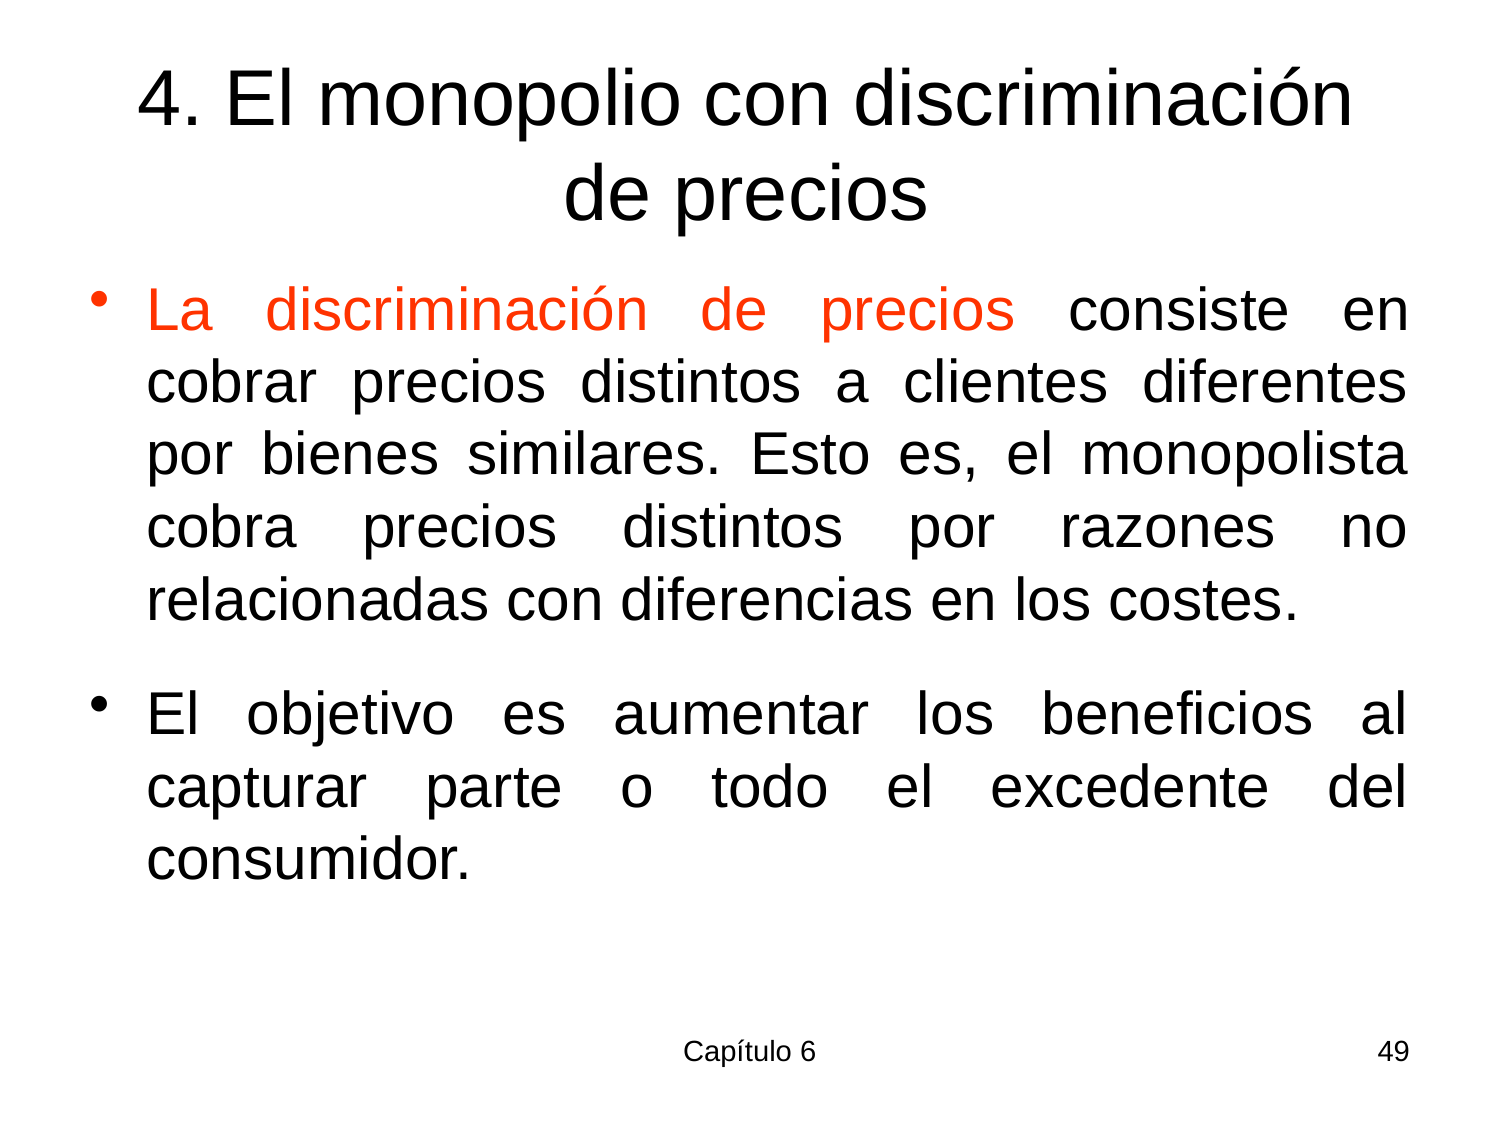

# 4. El monopolio con discriminación de precios
La discriminación de precios consiste en cobrar precios distintos a clientes diferentes por bienes similares. Esto es, el monopolista cobra precios distintos por razones no relacionadas con diferencias en los costes.
El objetivo es aumentar los beneficios al capturar parte o todo el excedente del consumidor.
Capítulo 6
49